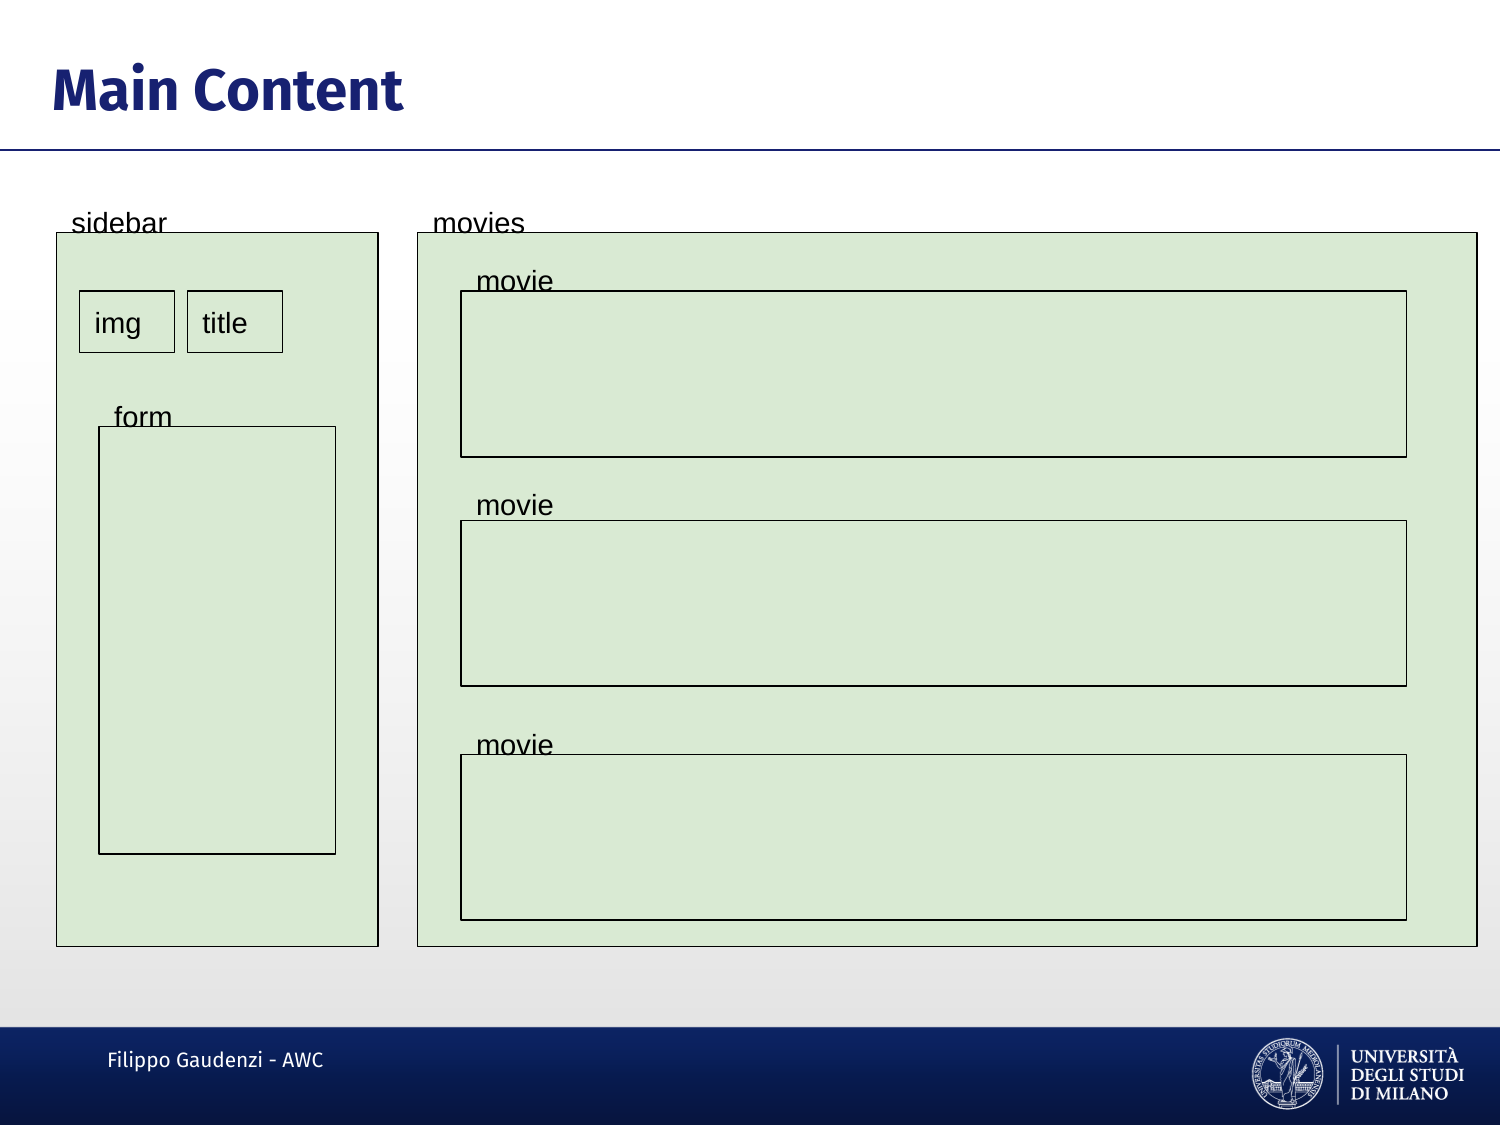

Main Content
sidebar
movies

movie
img
title

form

movie

movie

Filippo Gaudenzi - AWC